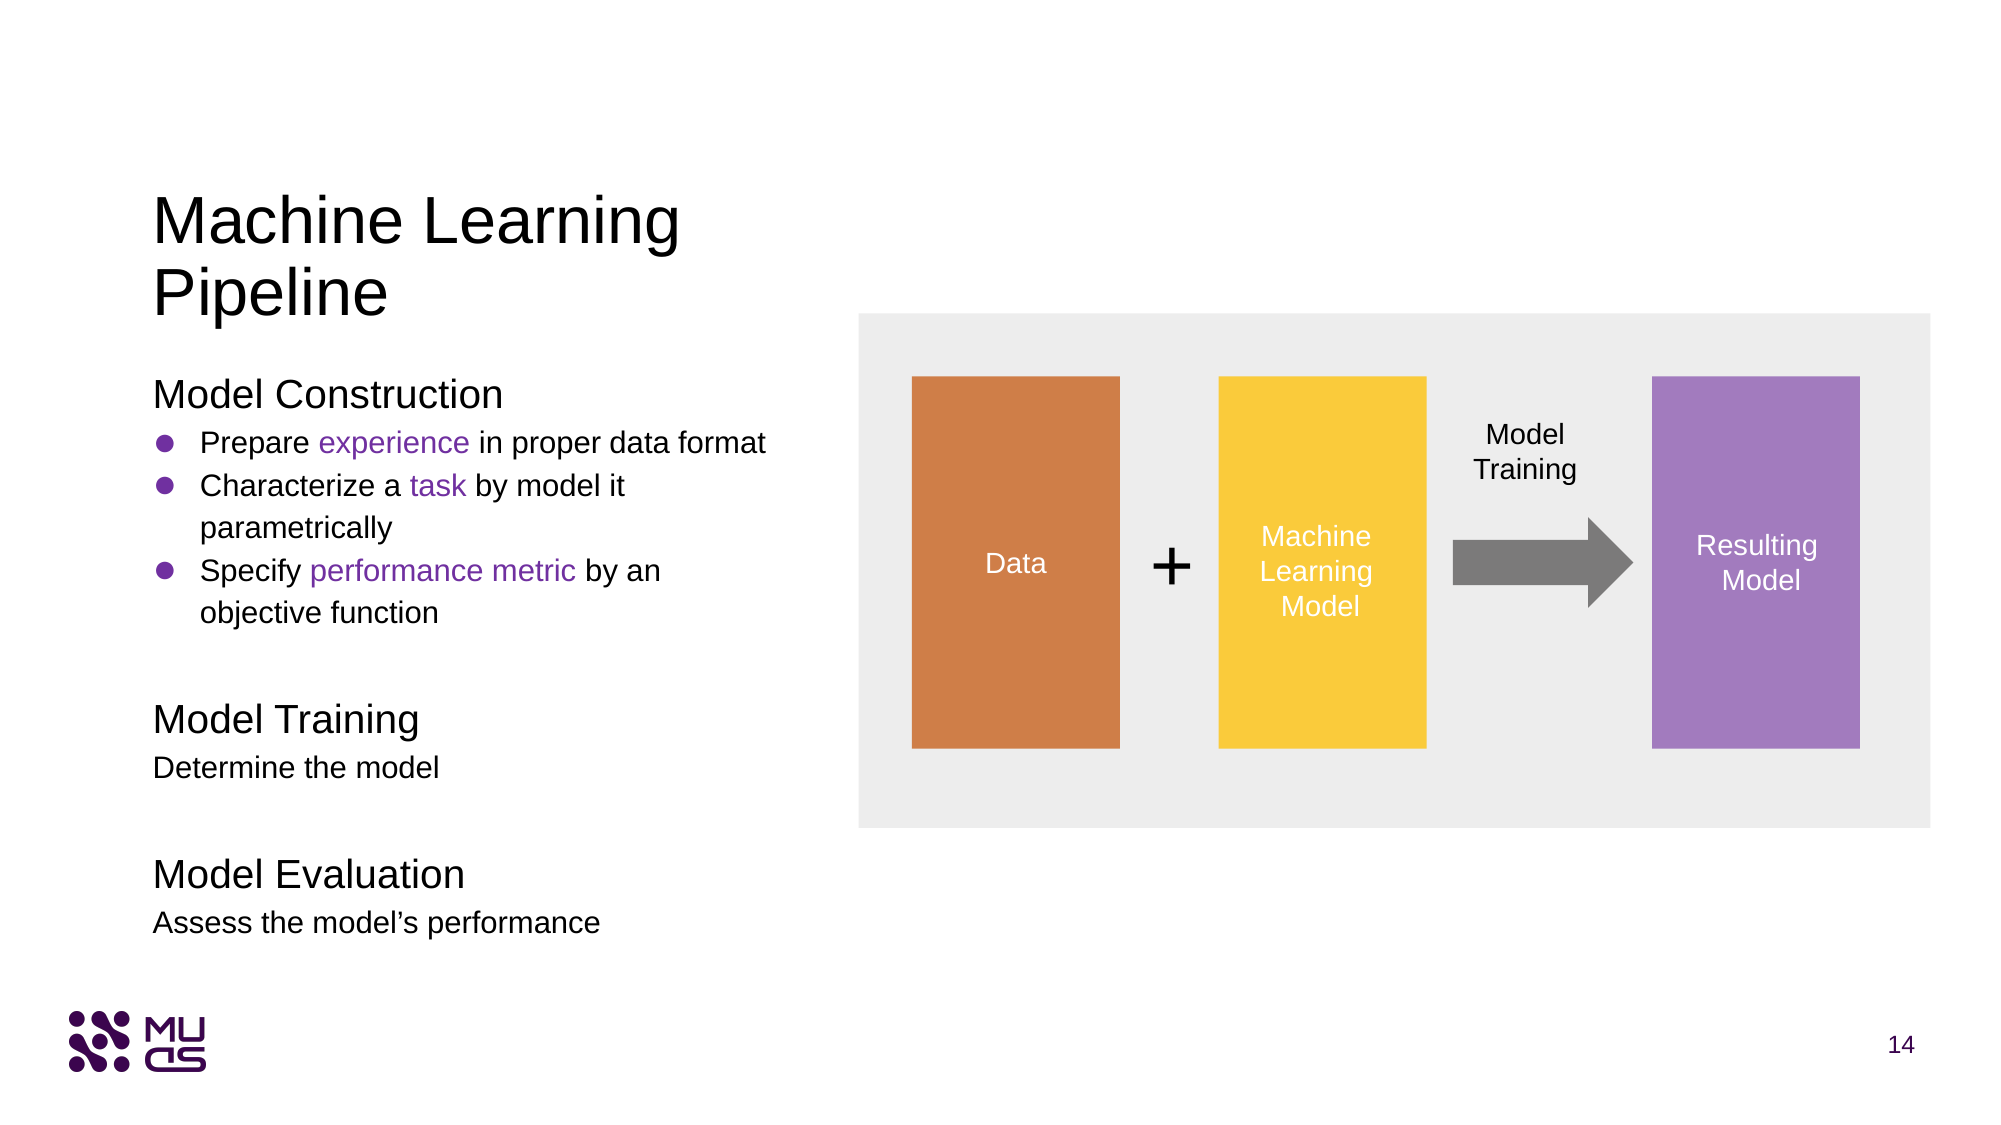

# Machine Learning Pipeline

Model Construction
Prepare experience in proper data format
Characterize a task by model it parametrically
Specify performance metric by an objective function

Model Training
Determine the model

Model Evaluation
Assess the model’s performance

+
Machine
Learning
Model
Resulting
 Model
Data
Model
Training
14